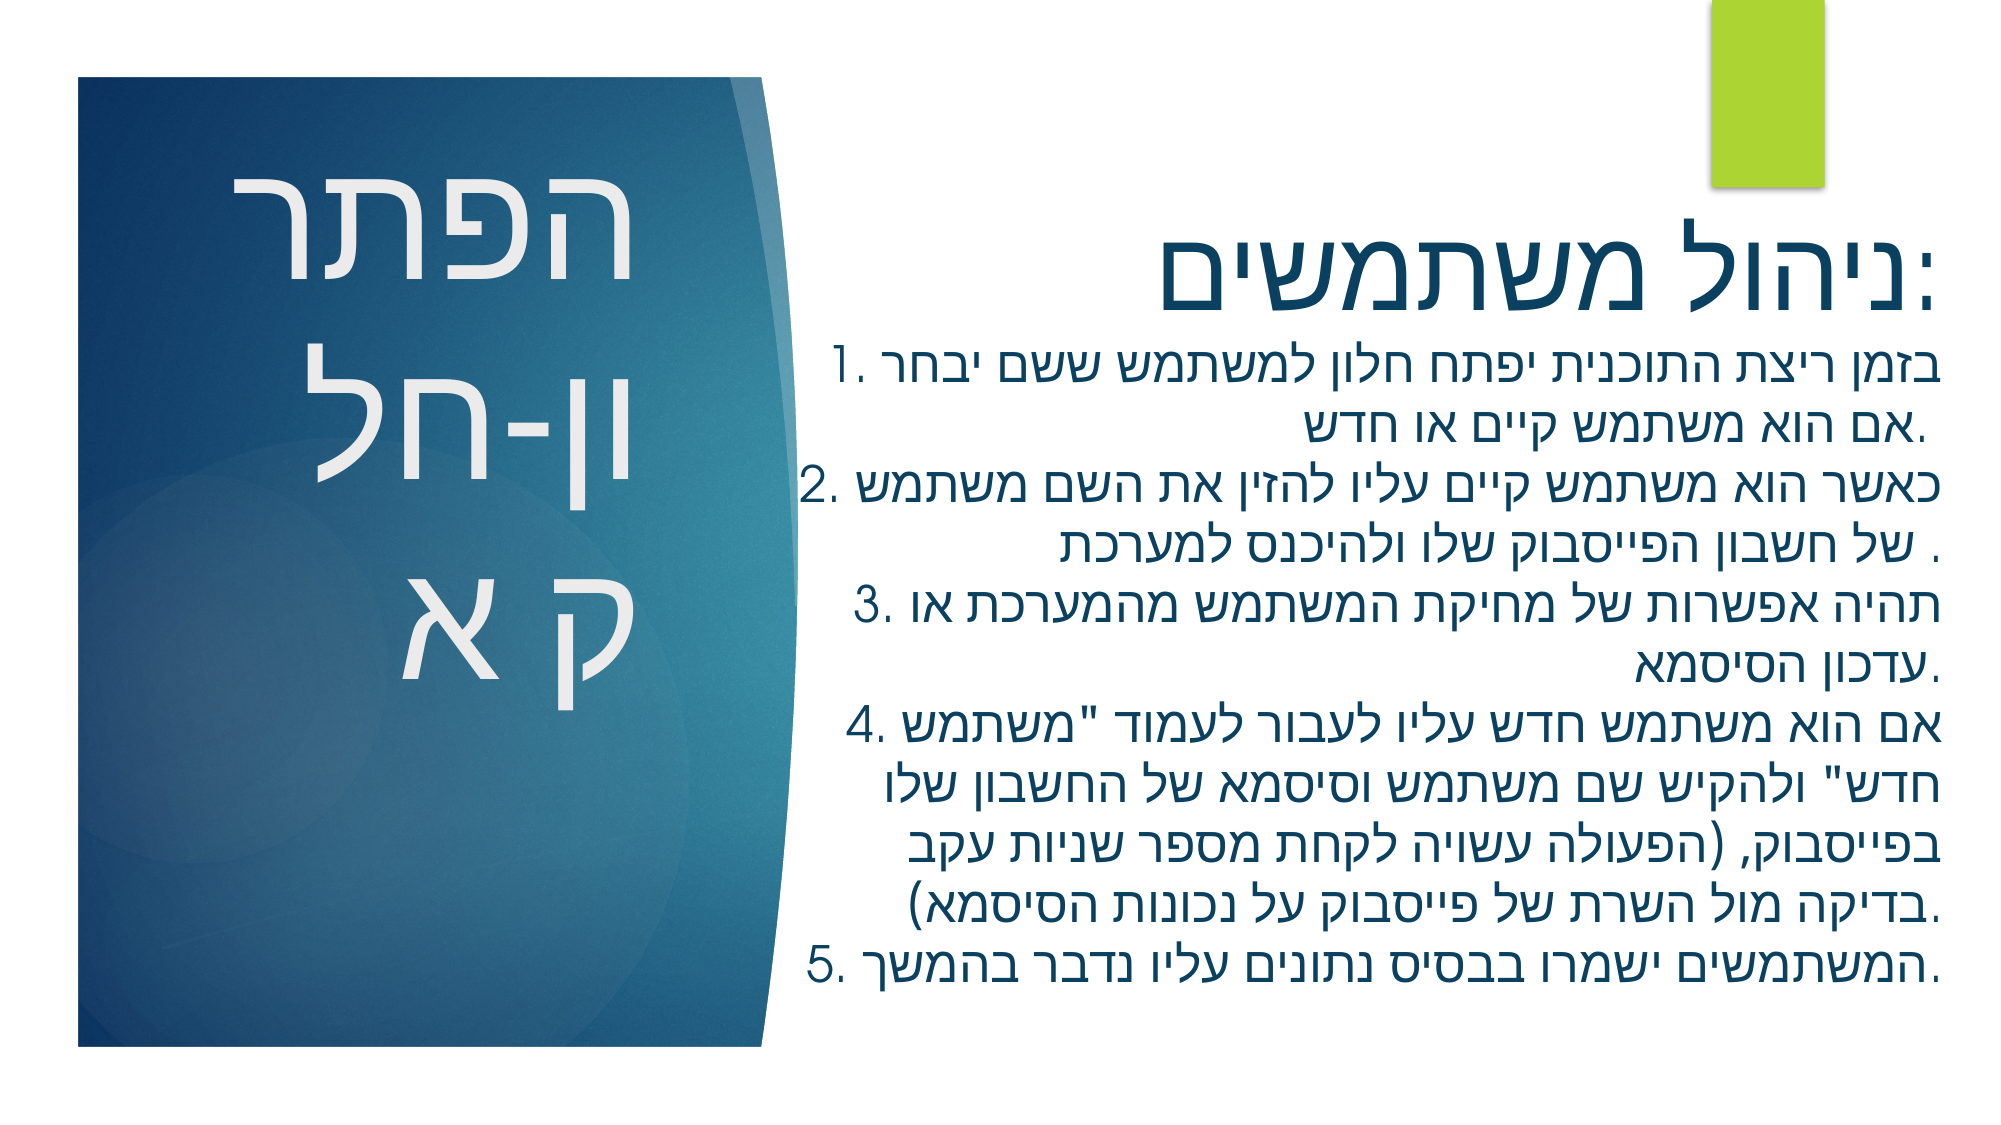

ניהול משתמשים:
1. בזמן ריצת התוכנית יפתח חלון למשתמש ששם יבחר אם הוא משתמש קיים או חדש.
2. כאשר הוא משתמש קיים עליו להזין את השם משתמש של חשבון הפייסבוק שלו ולהיכנס למערכת .
3. תהיה אפשרות של מחיקת המשתמש מהמערכת או עדכון הסיסמא.
4. אם הוא משתמש חדש עליו לעבור לעמוד "משתמש חדש" ולהקיש שם משתמש וסיסמא של החשבון שלו בפייסבוק, (הפעולה עשויה לקחת מספר שניות עקב בדיקה מול השרת של פייסבוק על נכונות הסיסמא).
5. המשתמשים ישמרו בבסיס נתונים עליו נדבר בהמשך.

# הפתרון-חלק א